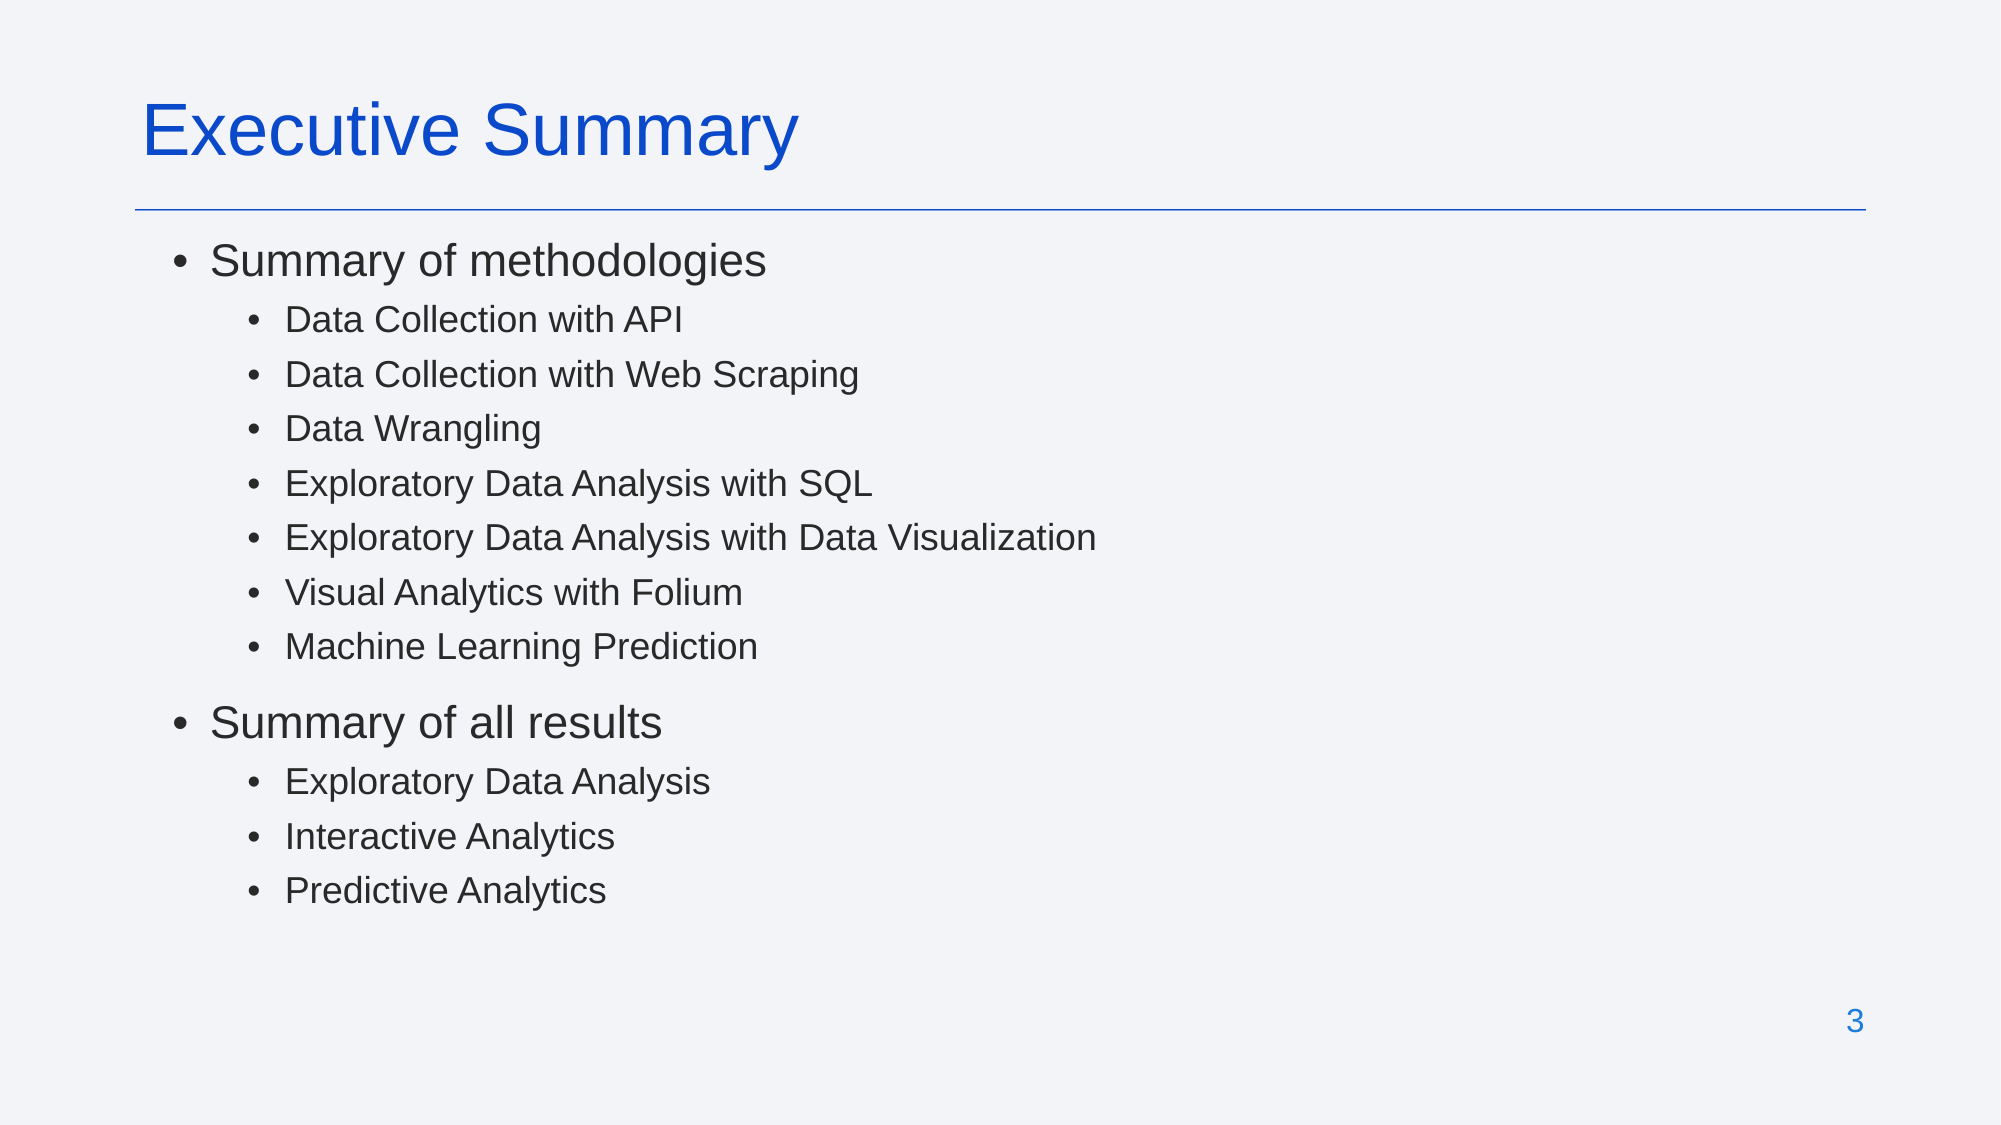

Executive Summary
Summary of methodologies
Data Collection with API
Data Collection with Web Scraping
Data Wrangling
Exploratory Data Analysis with SQL
Exploratory Data Analysis with Data Visualization
Visual Analytics with Folium
Machine Learning Prediction
Summary of all results
Exploratory Data Analysis
Interactive Analytics
Predictive Analytics
3